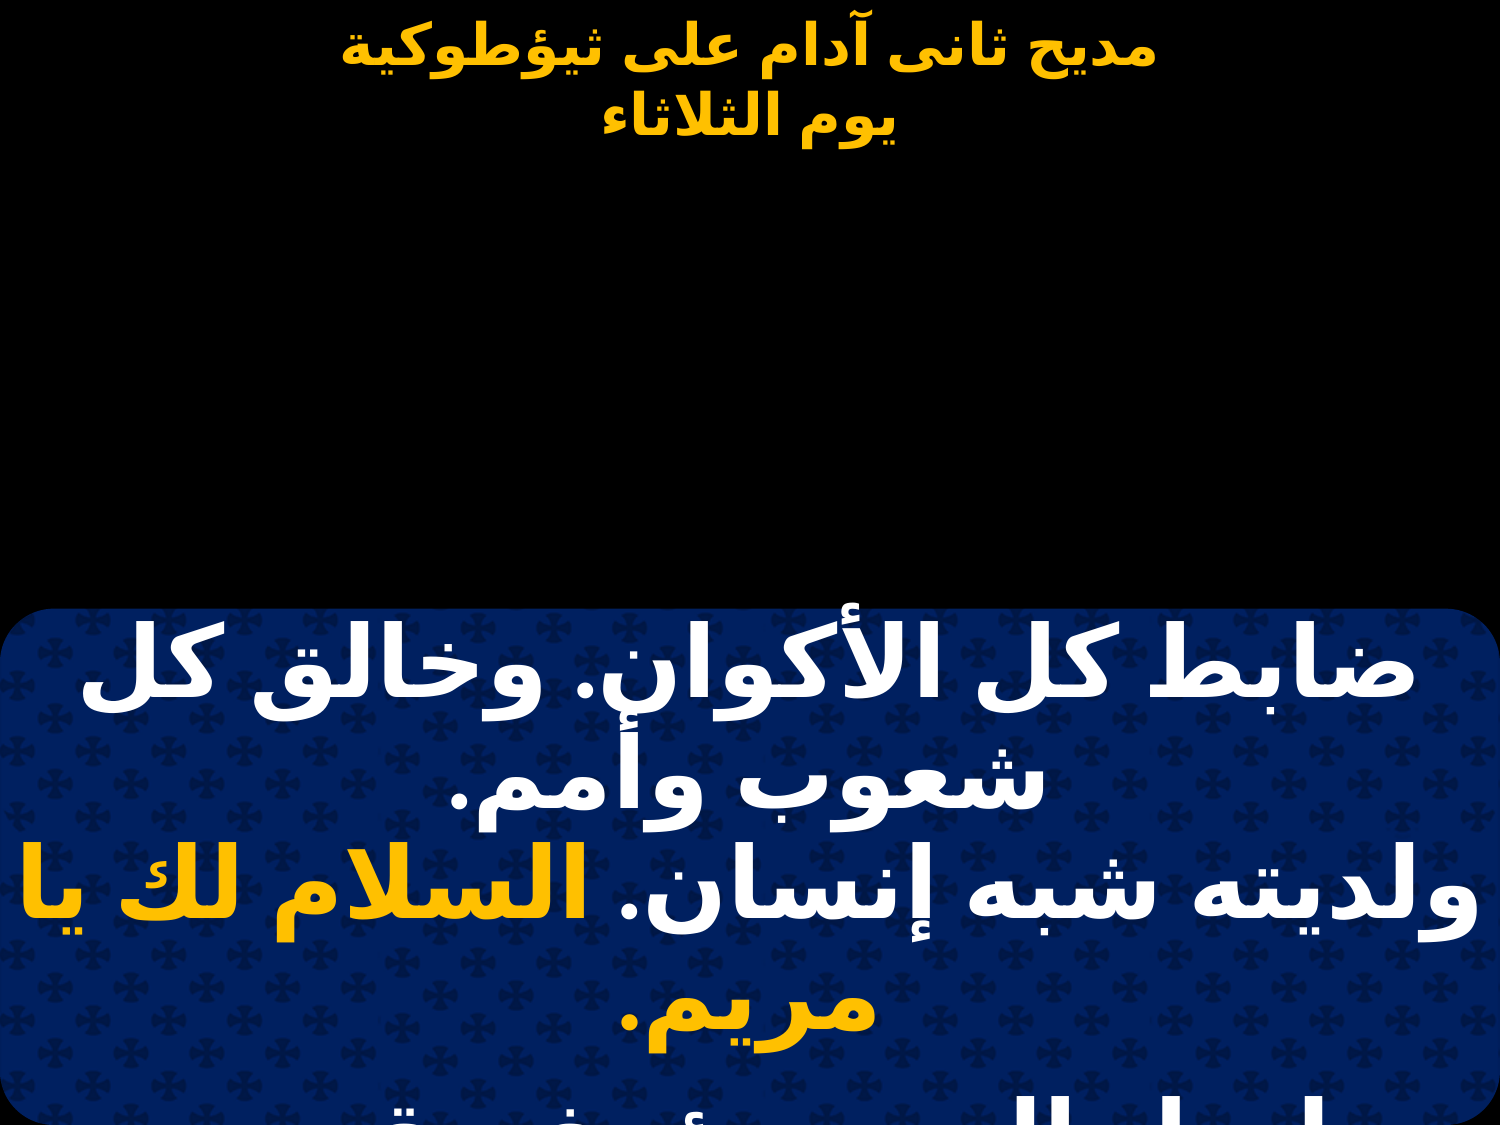

#
| ضابط كل الأكوان. وخالق كل شعوب وأمم. ولديته شبه إنسان. السلام لك يا مريم. |
| --- |
|  |
| طويل الروح رؤوف. قدوس ومكرم. قد ردّ الخروف. السلام لك يا مريم. |